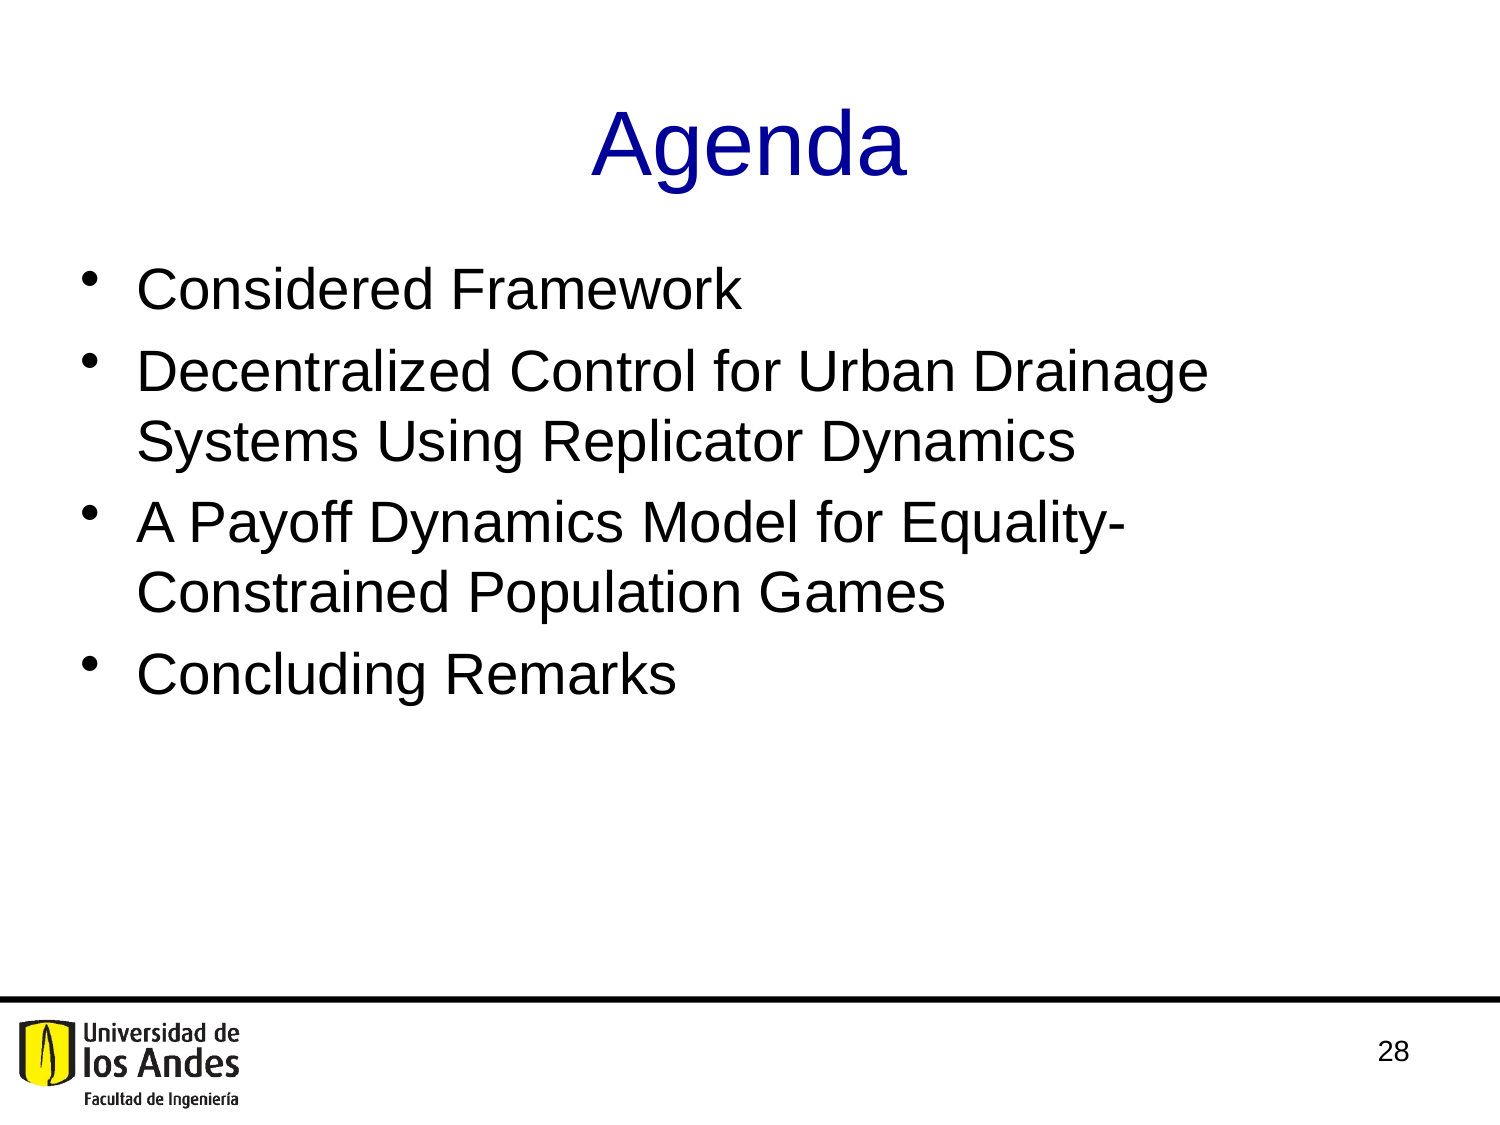

# Agenda
Considered Framework
Decentralized Control for Urban Drainage Systems Using Replicator Dynamics
A Payoff Dynamics Model for Equality-Constrained Population Games
Concluding Remarks

28